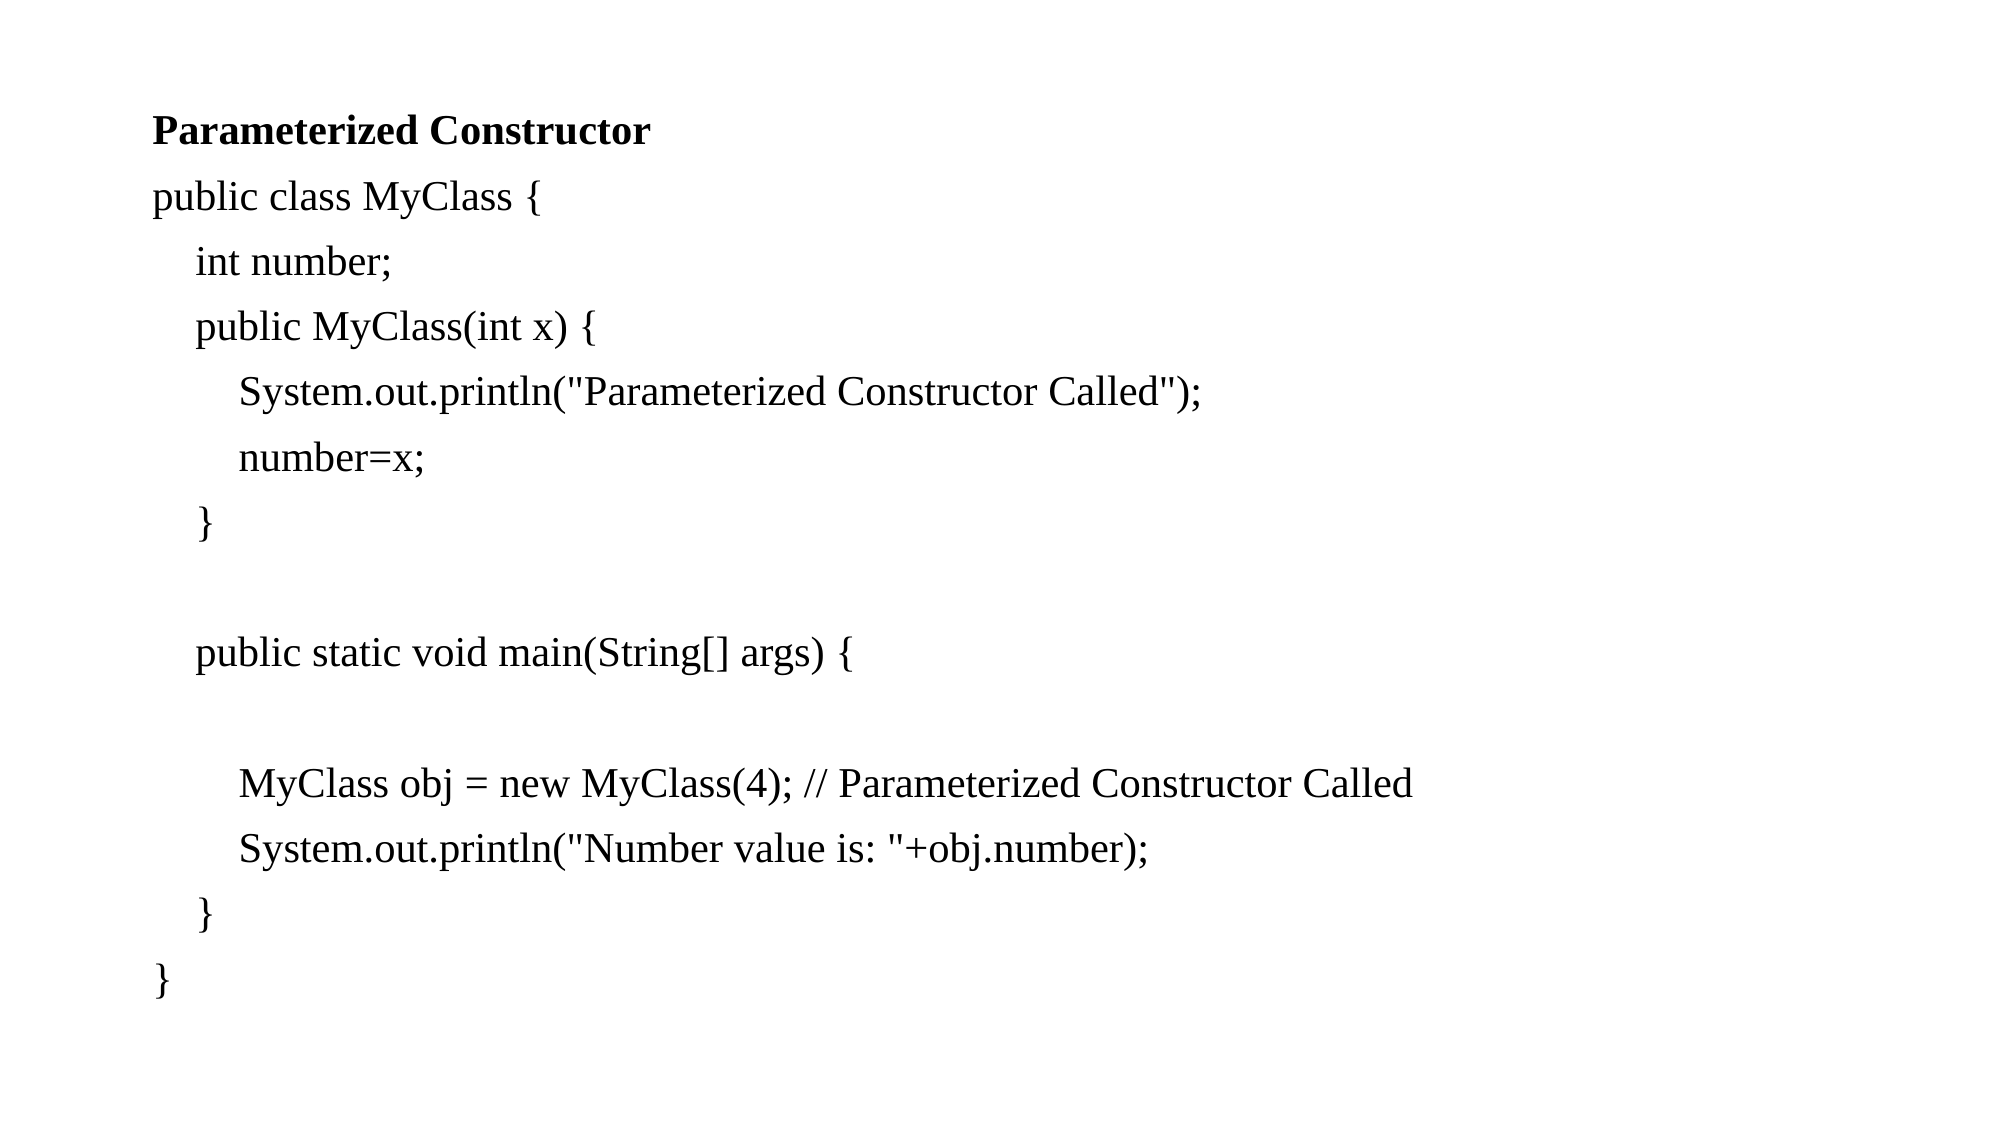

Parameterized Constructor
public class MyClass {
    int number;
    public MyClass(int x) {
        System.out.println("Parameterized Constructor Called");
        number=x;
    }

    public static void main(String[] args) {

        MyClass obj = new MyClass(4); // Parameterized Constructor Called
        System.out.println("Number value is: "+obj.number);
    }
}